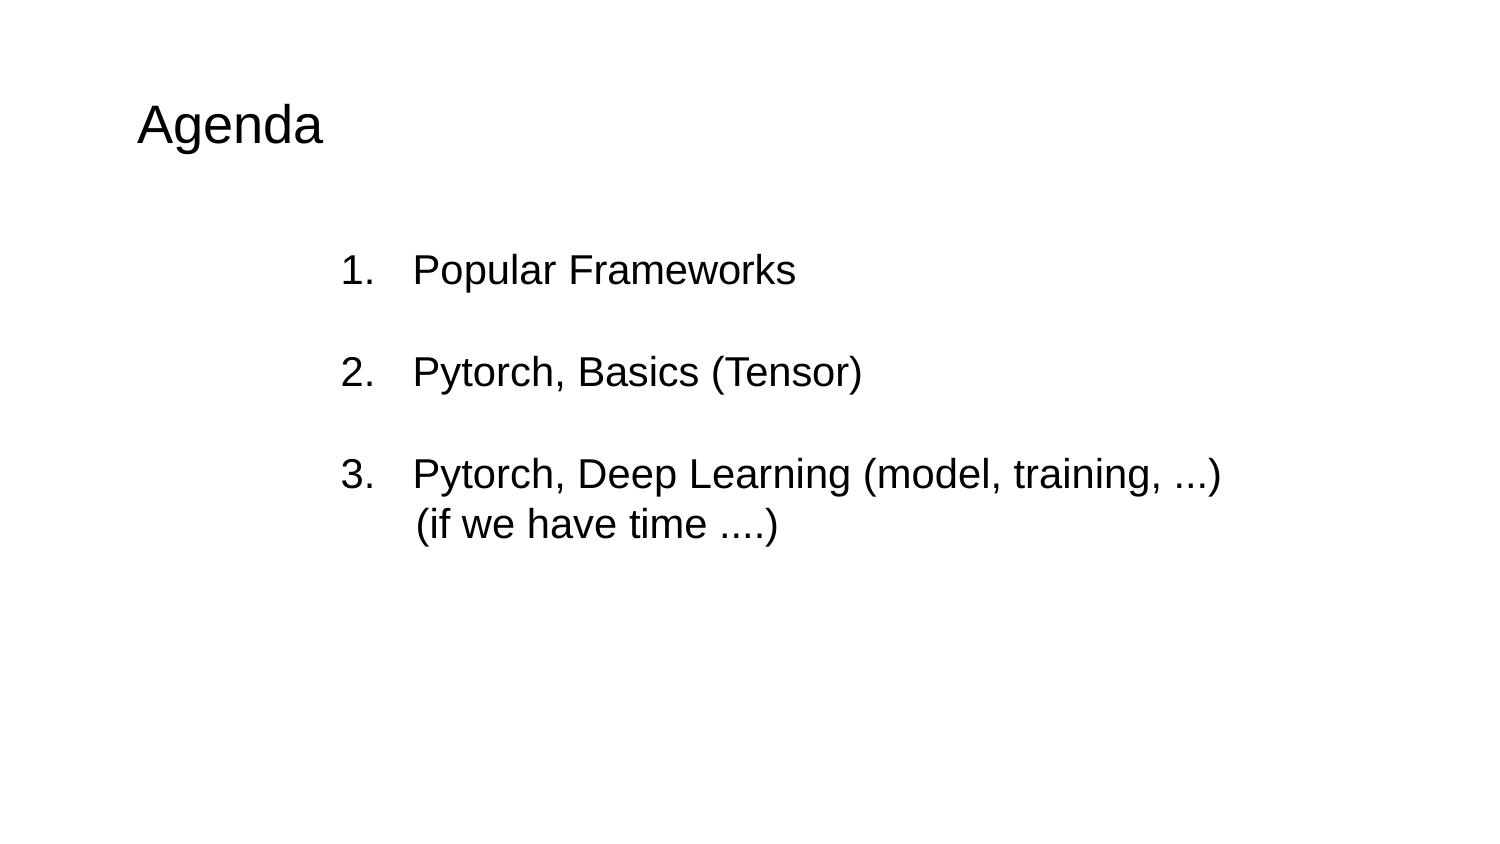

# Agenda
Popular Frameworks

Pytorch, Basics (Tensor)

Pytorch, Deep Learning (model, training, ...)
(if we have time ....)